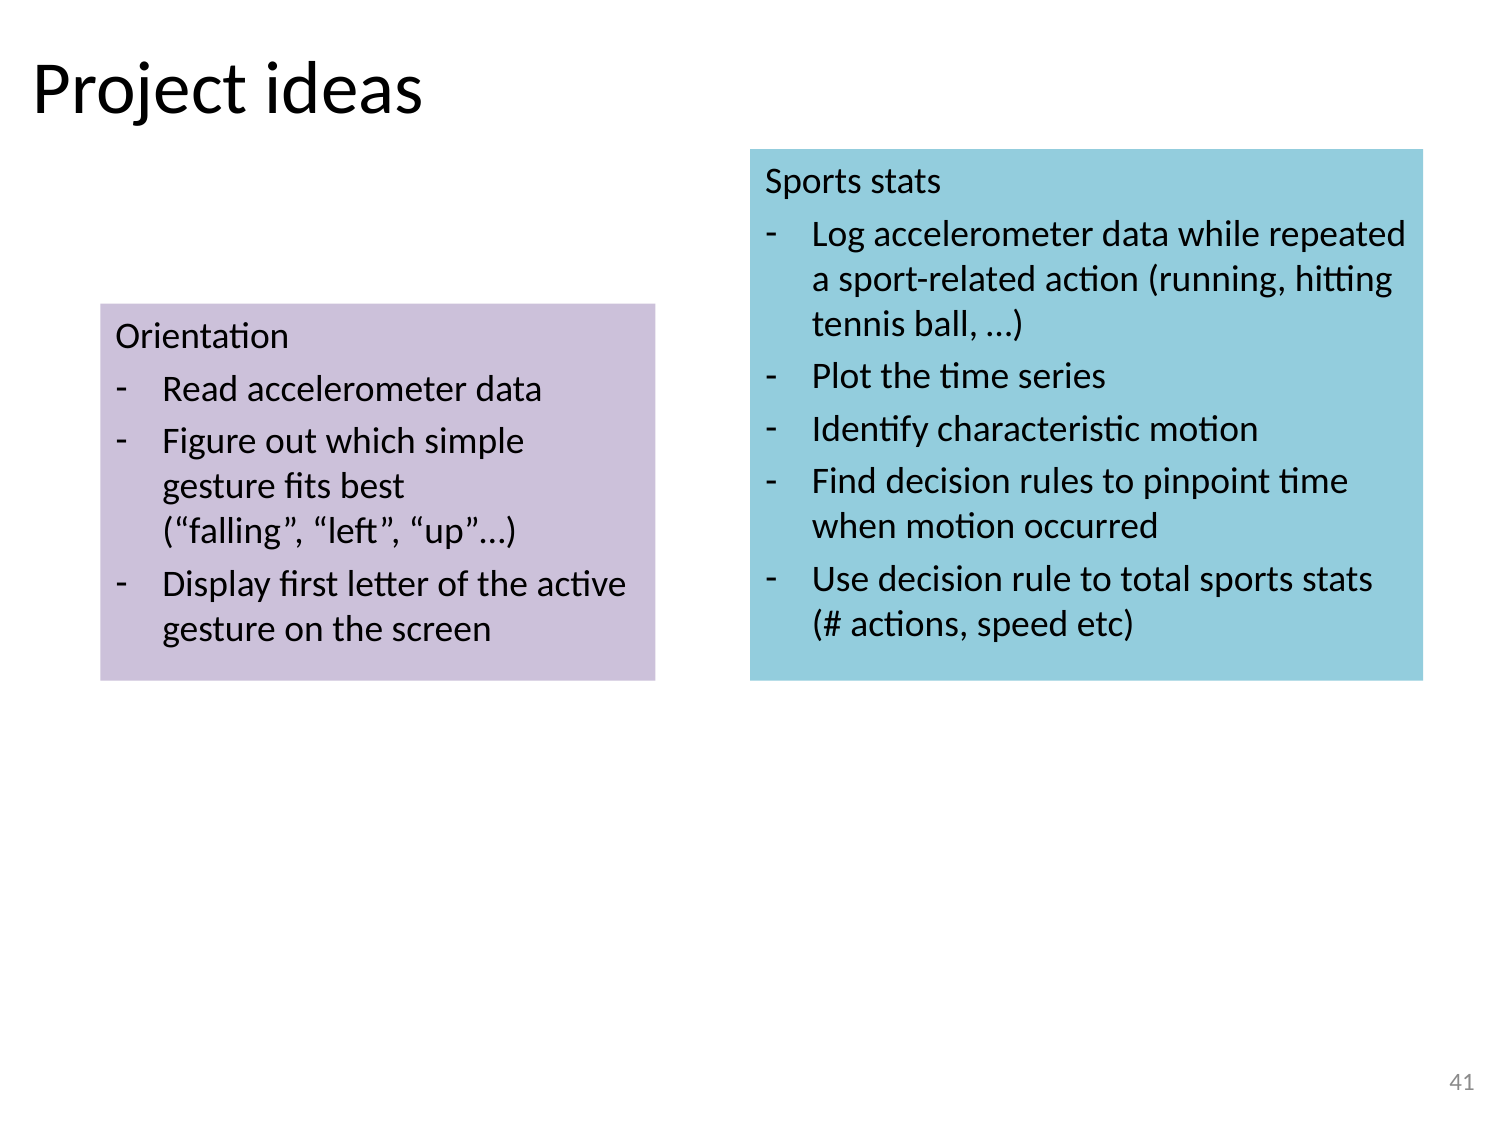

# Project ideas
Sports stats
Log accelerometer data while repeated a sport-related action (running, hitting tennis ball, …)
Plot the time series
Identify characteristic motion
Find decision rules to pinpoint time when motion occurred
Use decision rule to total sports stats (# actions, speed etc)
Orientation
Read accelerometer data
Figure out which simple gesture fits best
(“falling”, “left”, “up”…)
Display first letter of the active gesture on the screen
41